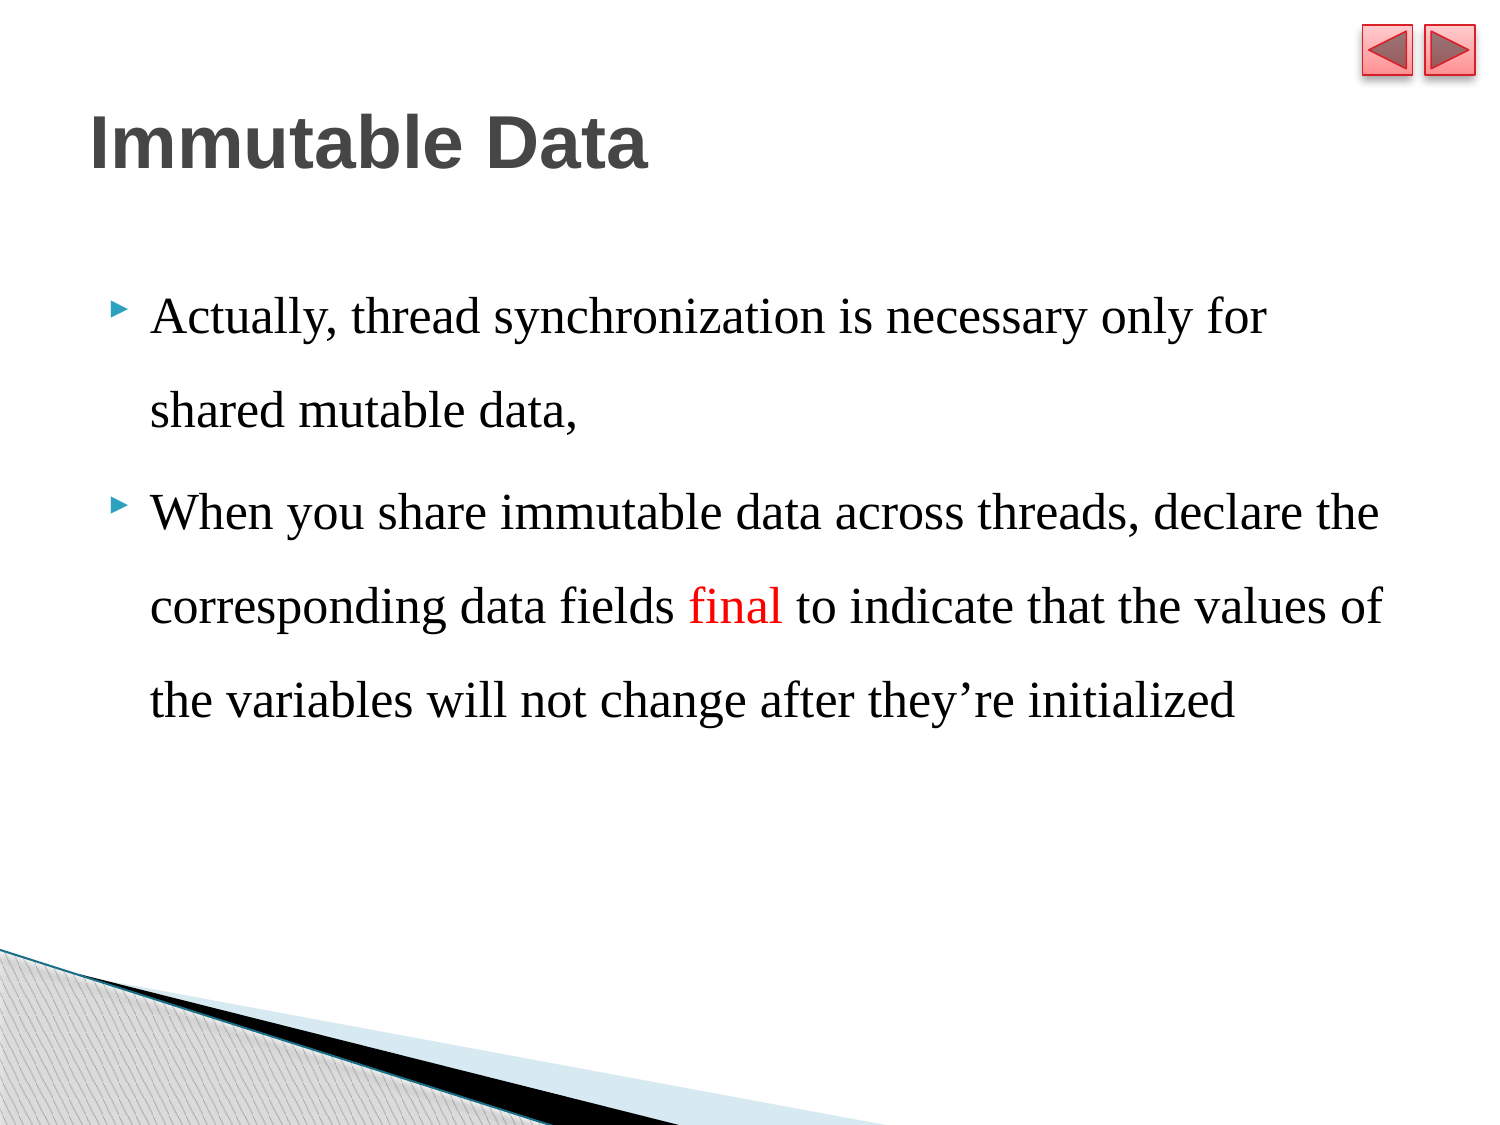

# Immutable Data
Actually, thread synchronization is necessary only for shared mutable data,
When you share immutable data across threads, declare the corresponding data fields final to indicate that the values of the variables will not change after they’re initialized